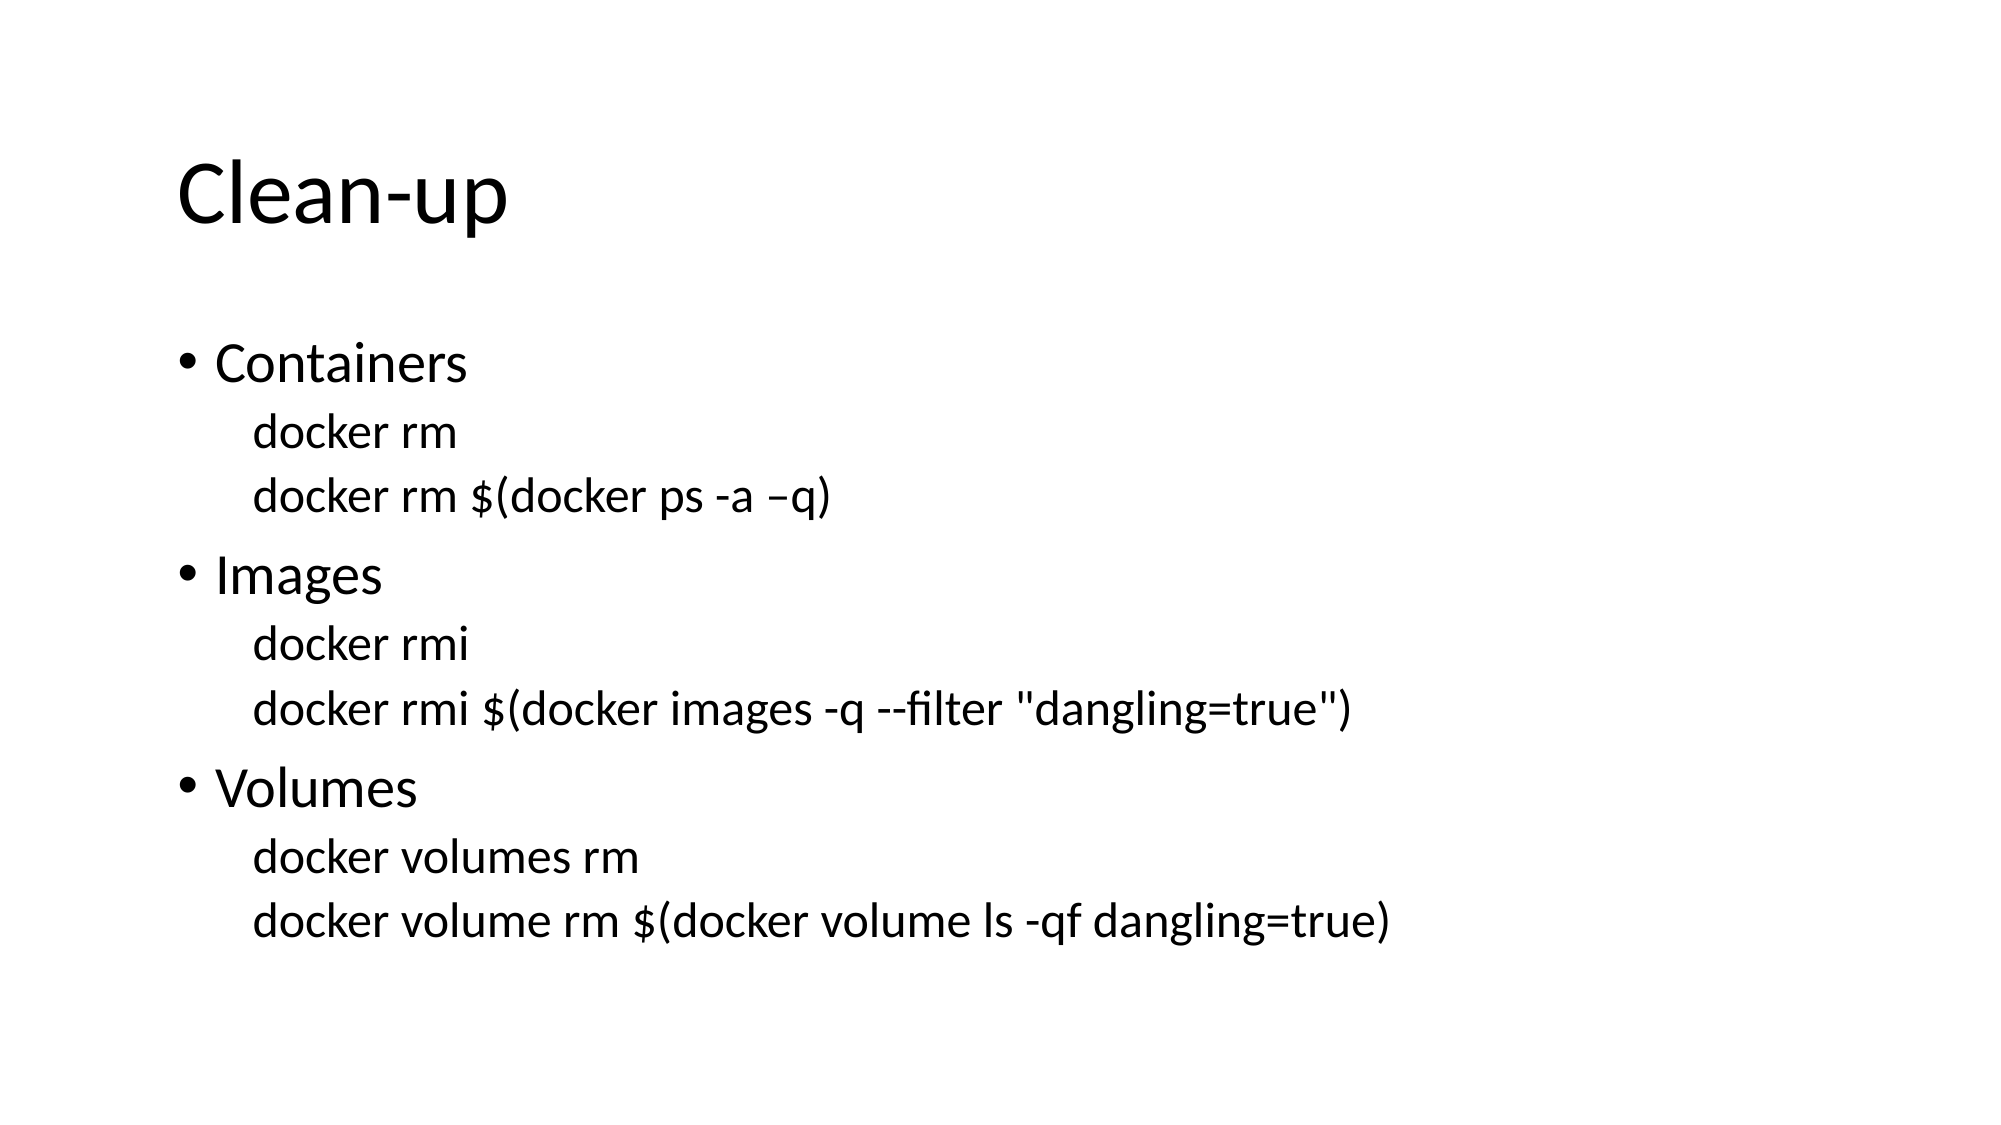

Clean-up
Containers
docker rm
docker rm $(docker ps -a –q)
Images
docker rmi
docker rmi $(docker images -q --filter "dangling=true")
Volumes
docker volumes rm
docker volume rm $(docker volume ls -qf dangling=true)